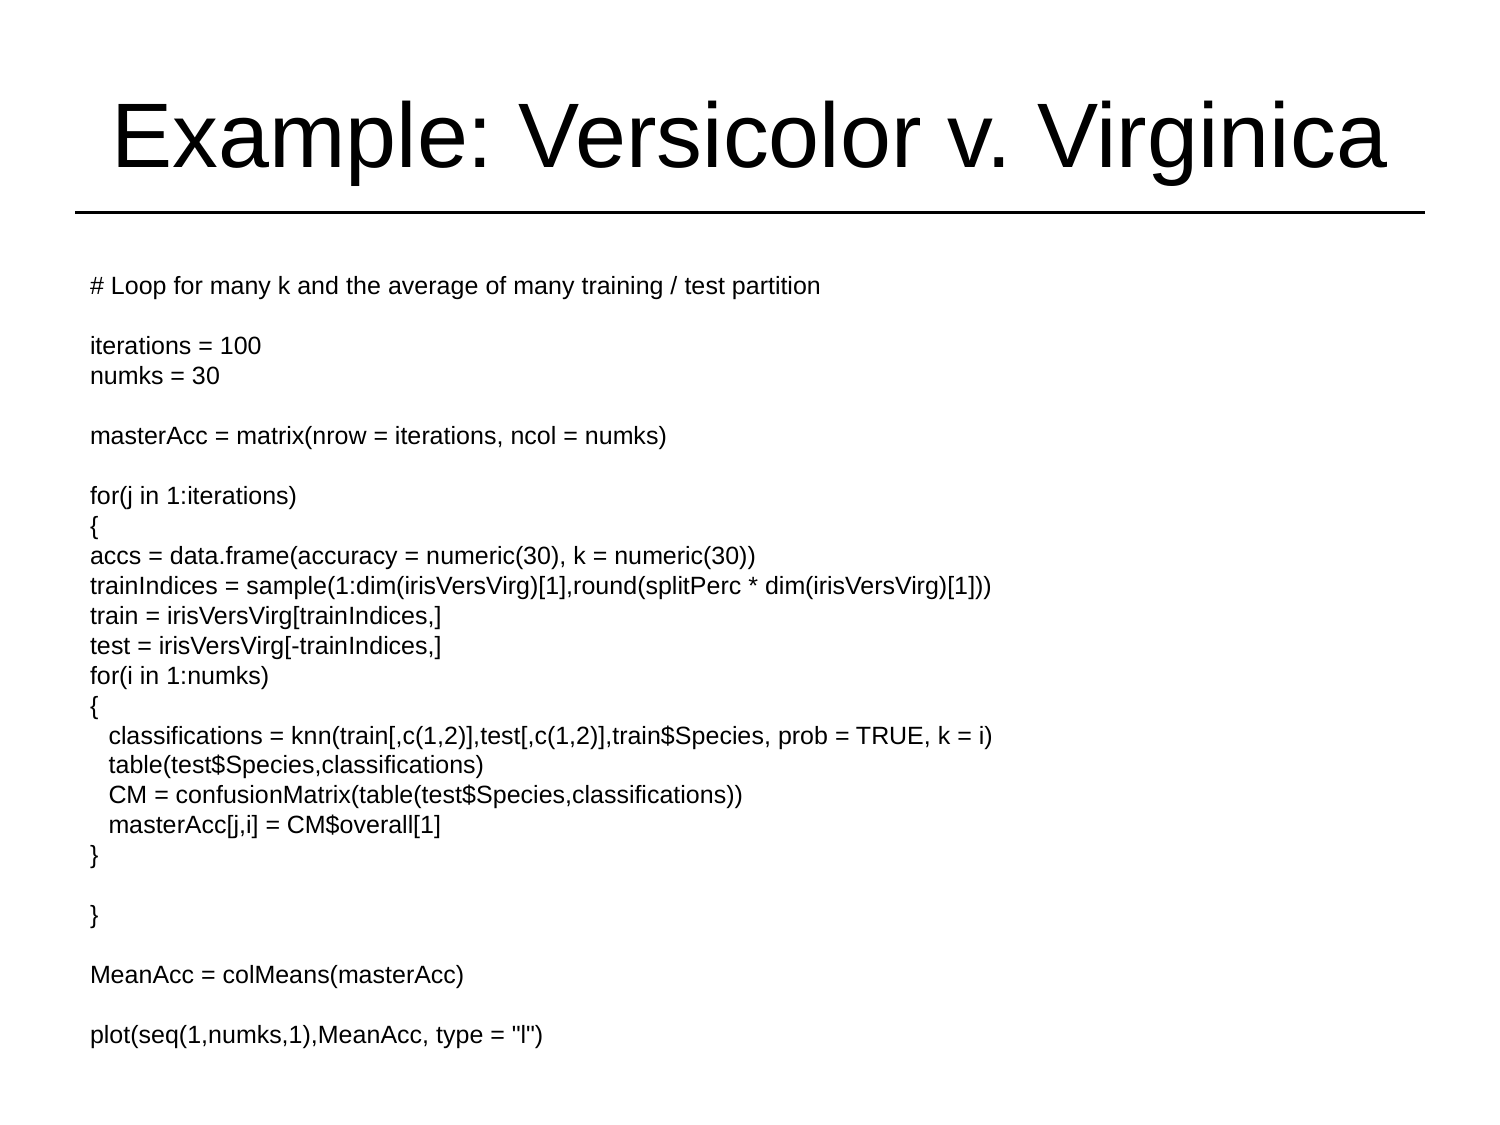

# Example: Versicolor v. Virginica
# Loop for many k and the average of many training / test partition

iterations = 100
numks = 30

masterAcc = matrix(nrow = iterations, ncol = numks)

for(j in 1:iterations)
{
accs = data.frame(accuracy = numeric(30), k = numeric(30))
trainIndices = sample(1:dim(irisVersVirg)[1],round(splitPerc * dim(irisVersVirg)[1]))
train = irisVersVirg[trainIndices,]
test = irisVersVirg[-trainIndices,]
for(i in 1:numks)
{
classifications = knn(train[,c(1,2)],test[,c(1,2)],train$Species, prob = TRUE, k = i)
table(test$Species,classifications)
CM = confusionMatrix(table(test$Species,classifications))
masterAcc[j,i] = CM$overall[1]
}

}

MeanAcc = colMeans(masterAcc)

plot(seq(1,numks,1),MeanAcc, type = "l")